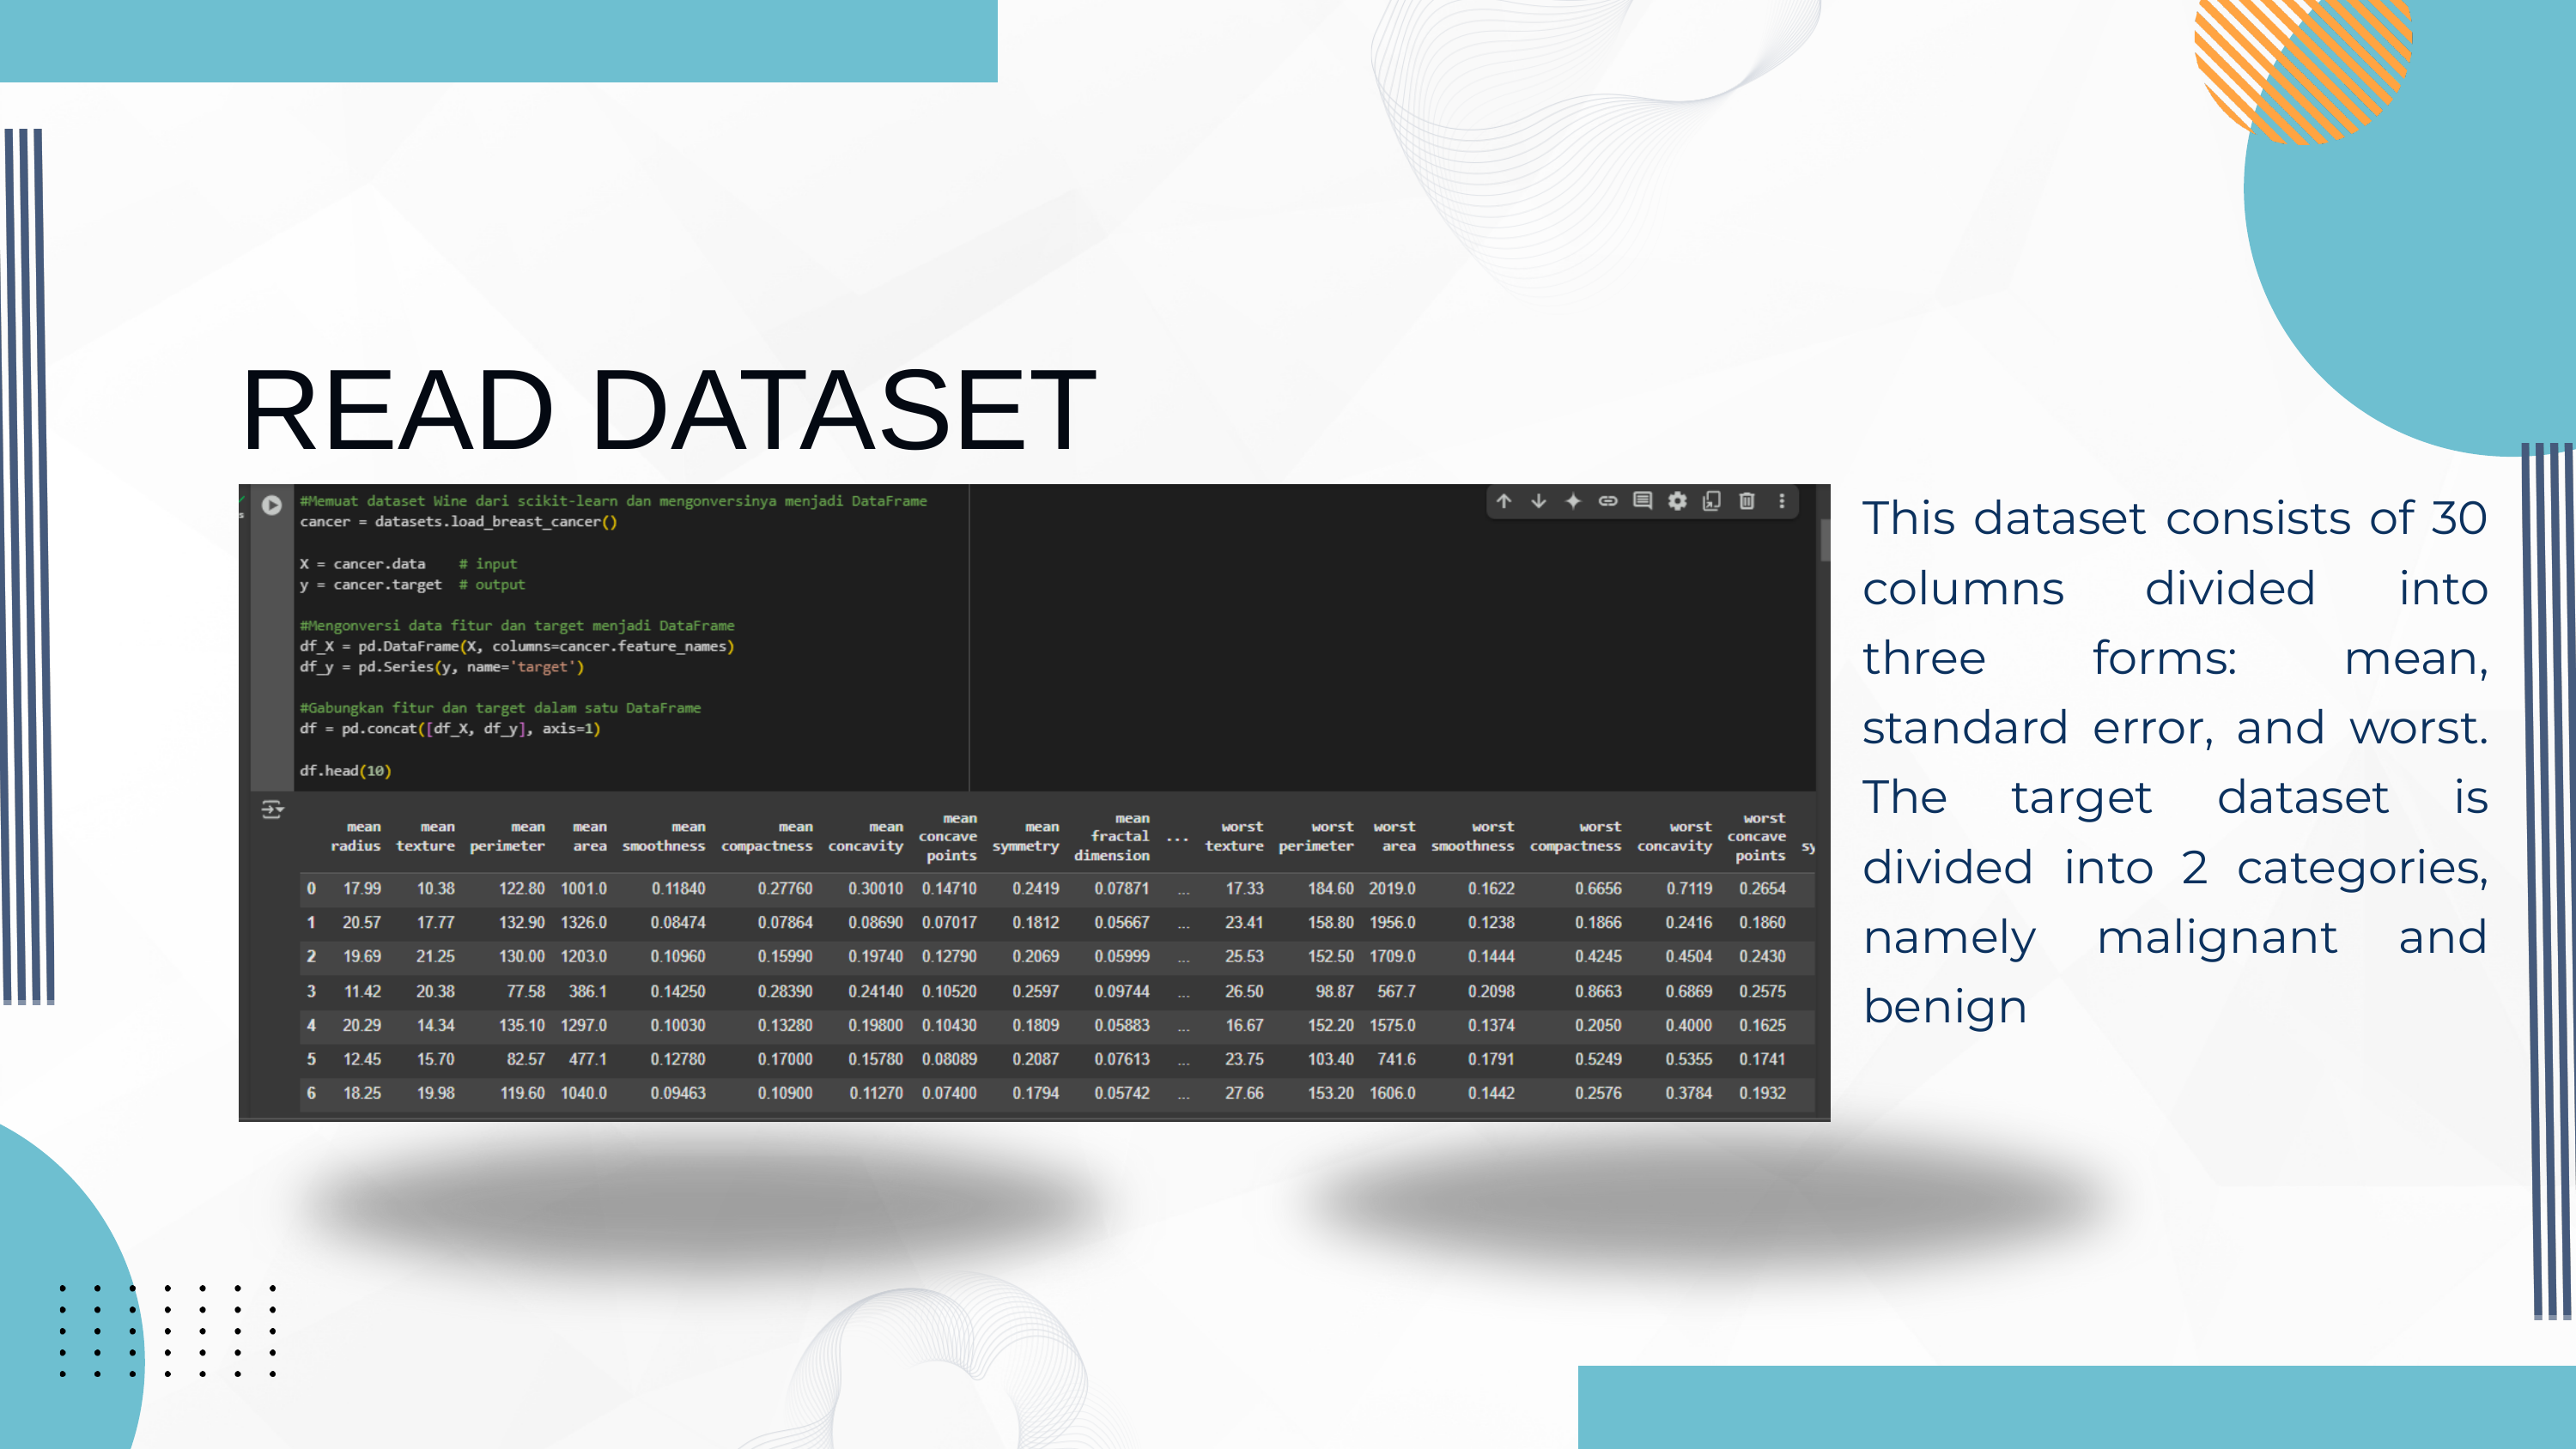

READ DATASET
This dataset consists of 30 columns divided into three forms: mean, standard error, and worst. The target dataset is divided into 2 categories, namely malignant and benign